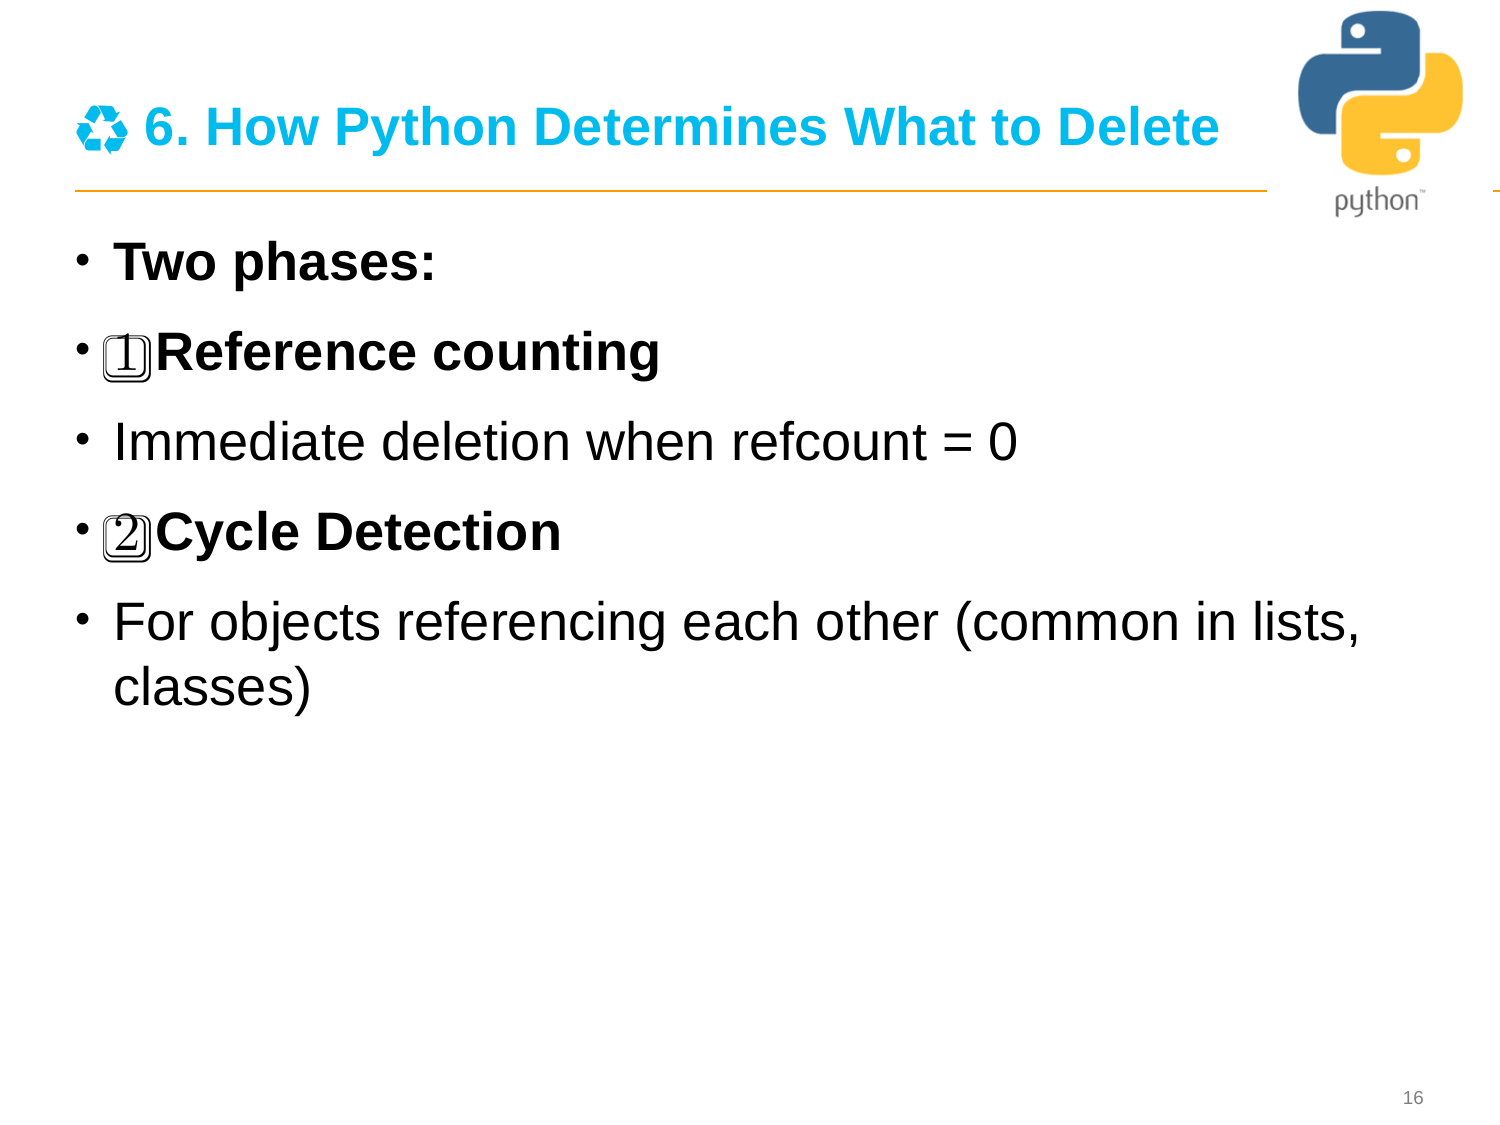

# ♻️ 6. How Python Determines What to Delete
Two phases:
1️⃣ Reference counting
Immediate deletion when refcount = 0
2️⃣ Cycle Detection
For objects referencing each other (common in lists, classes)